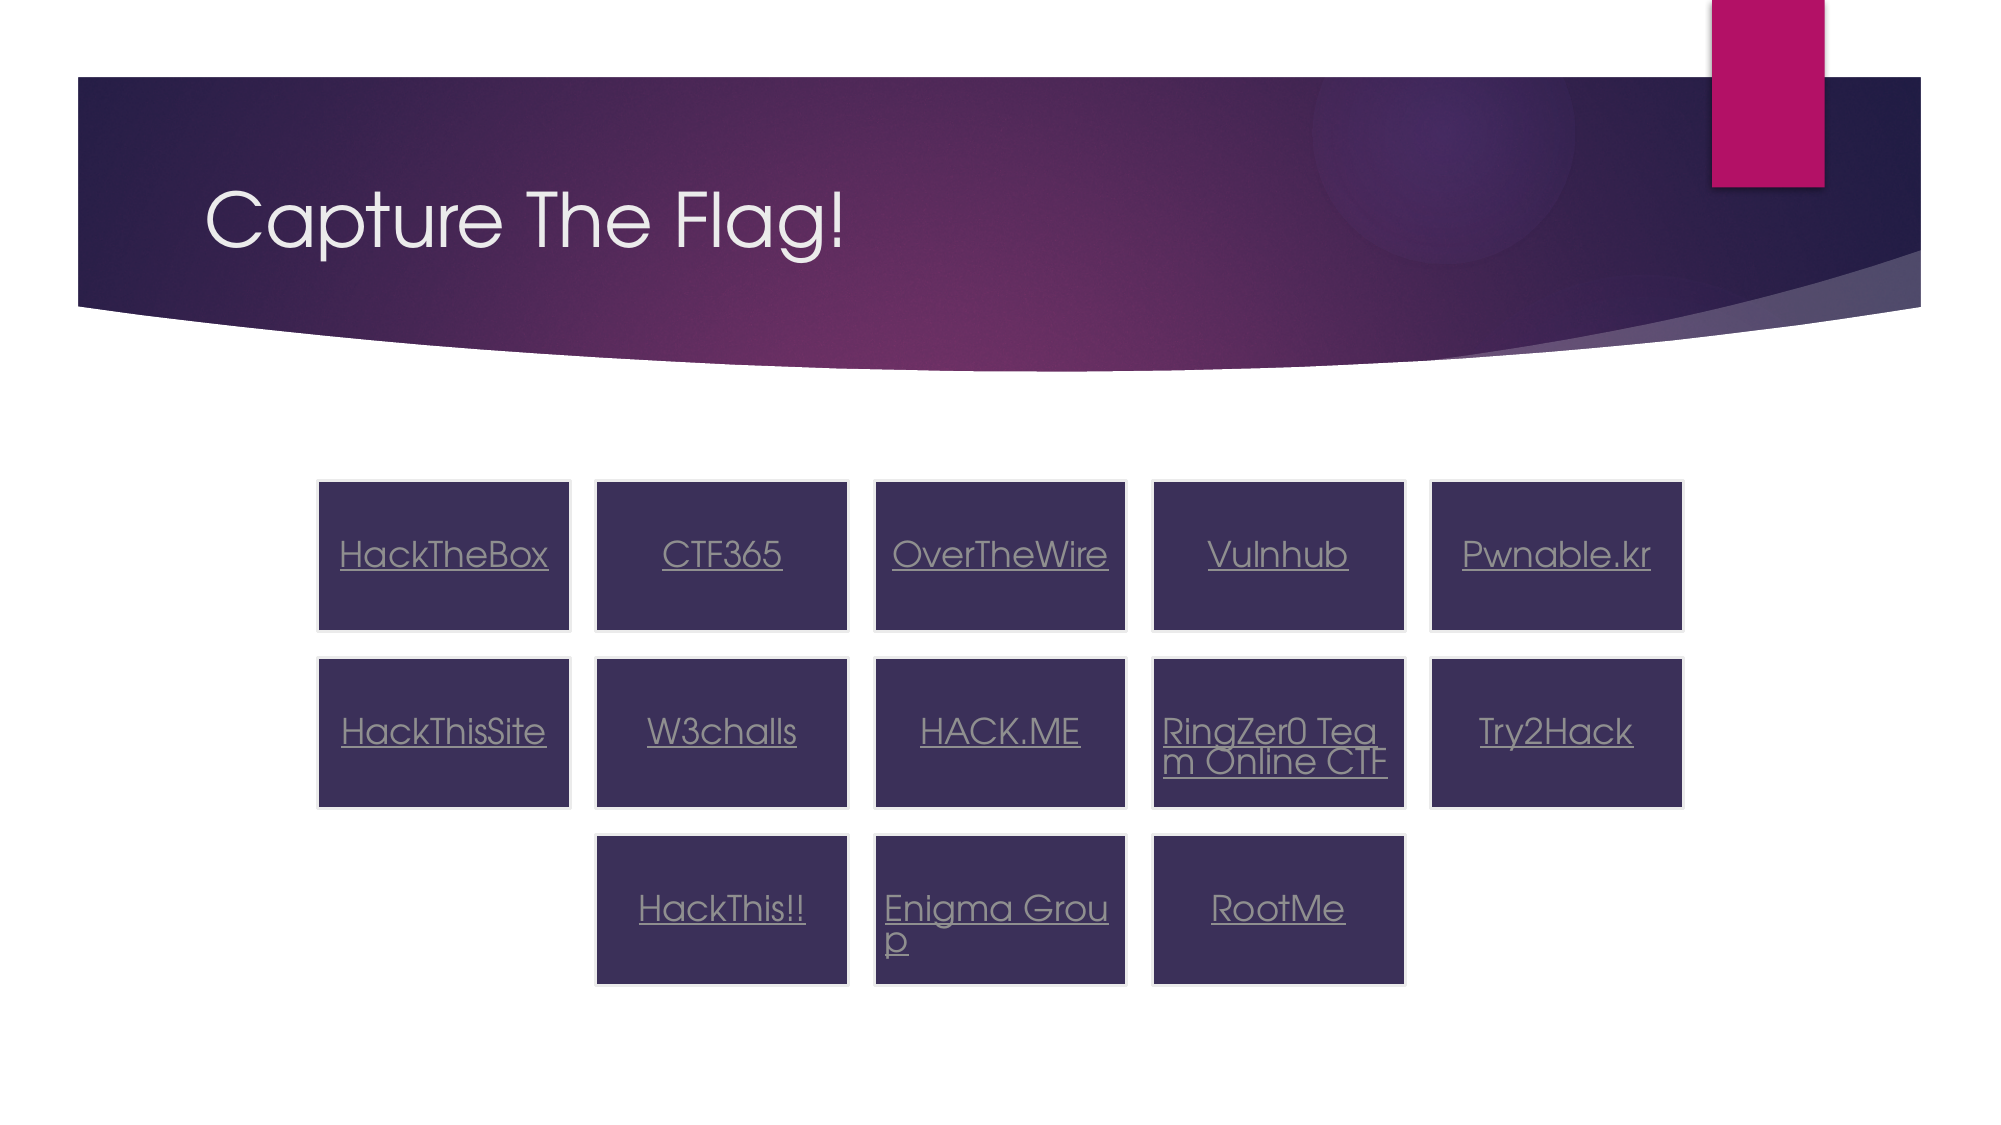

# Capture The Flag!
HackTheBox
CTF365
OverTheWire
Vulnhub
Pwnable.kr
HackThisSite
W3challs
HACK.ME
RingZer0 Team Online CTF
Try2Hack
HackThis!!
Enigma Group
RootMe